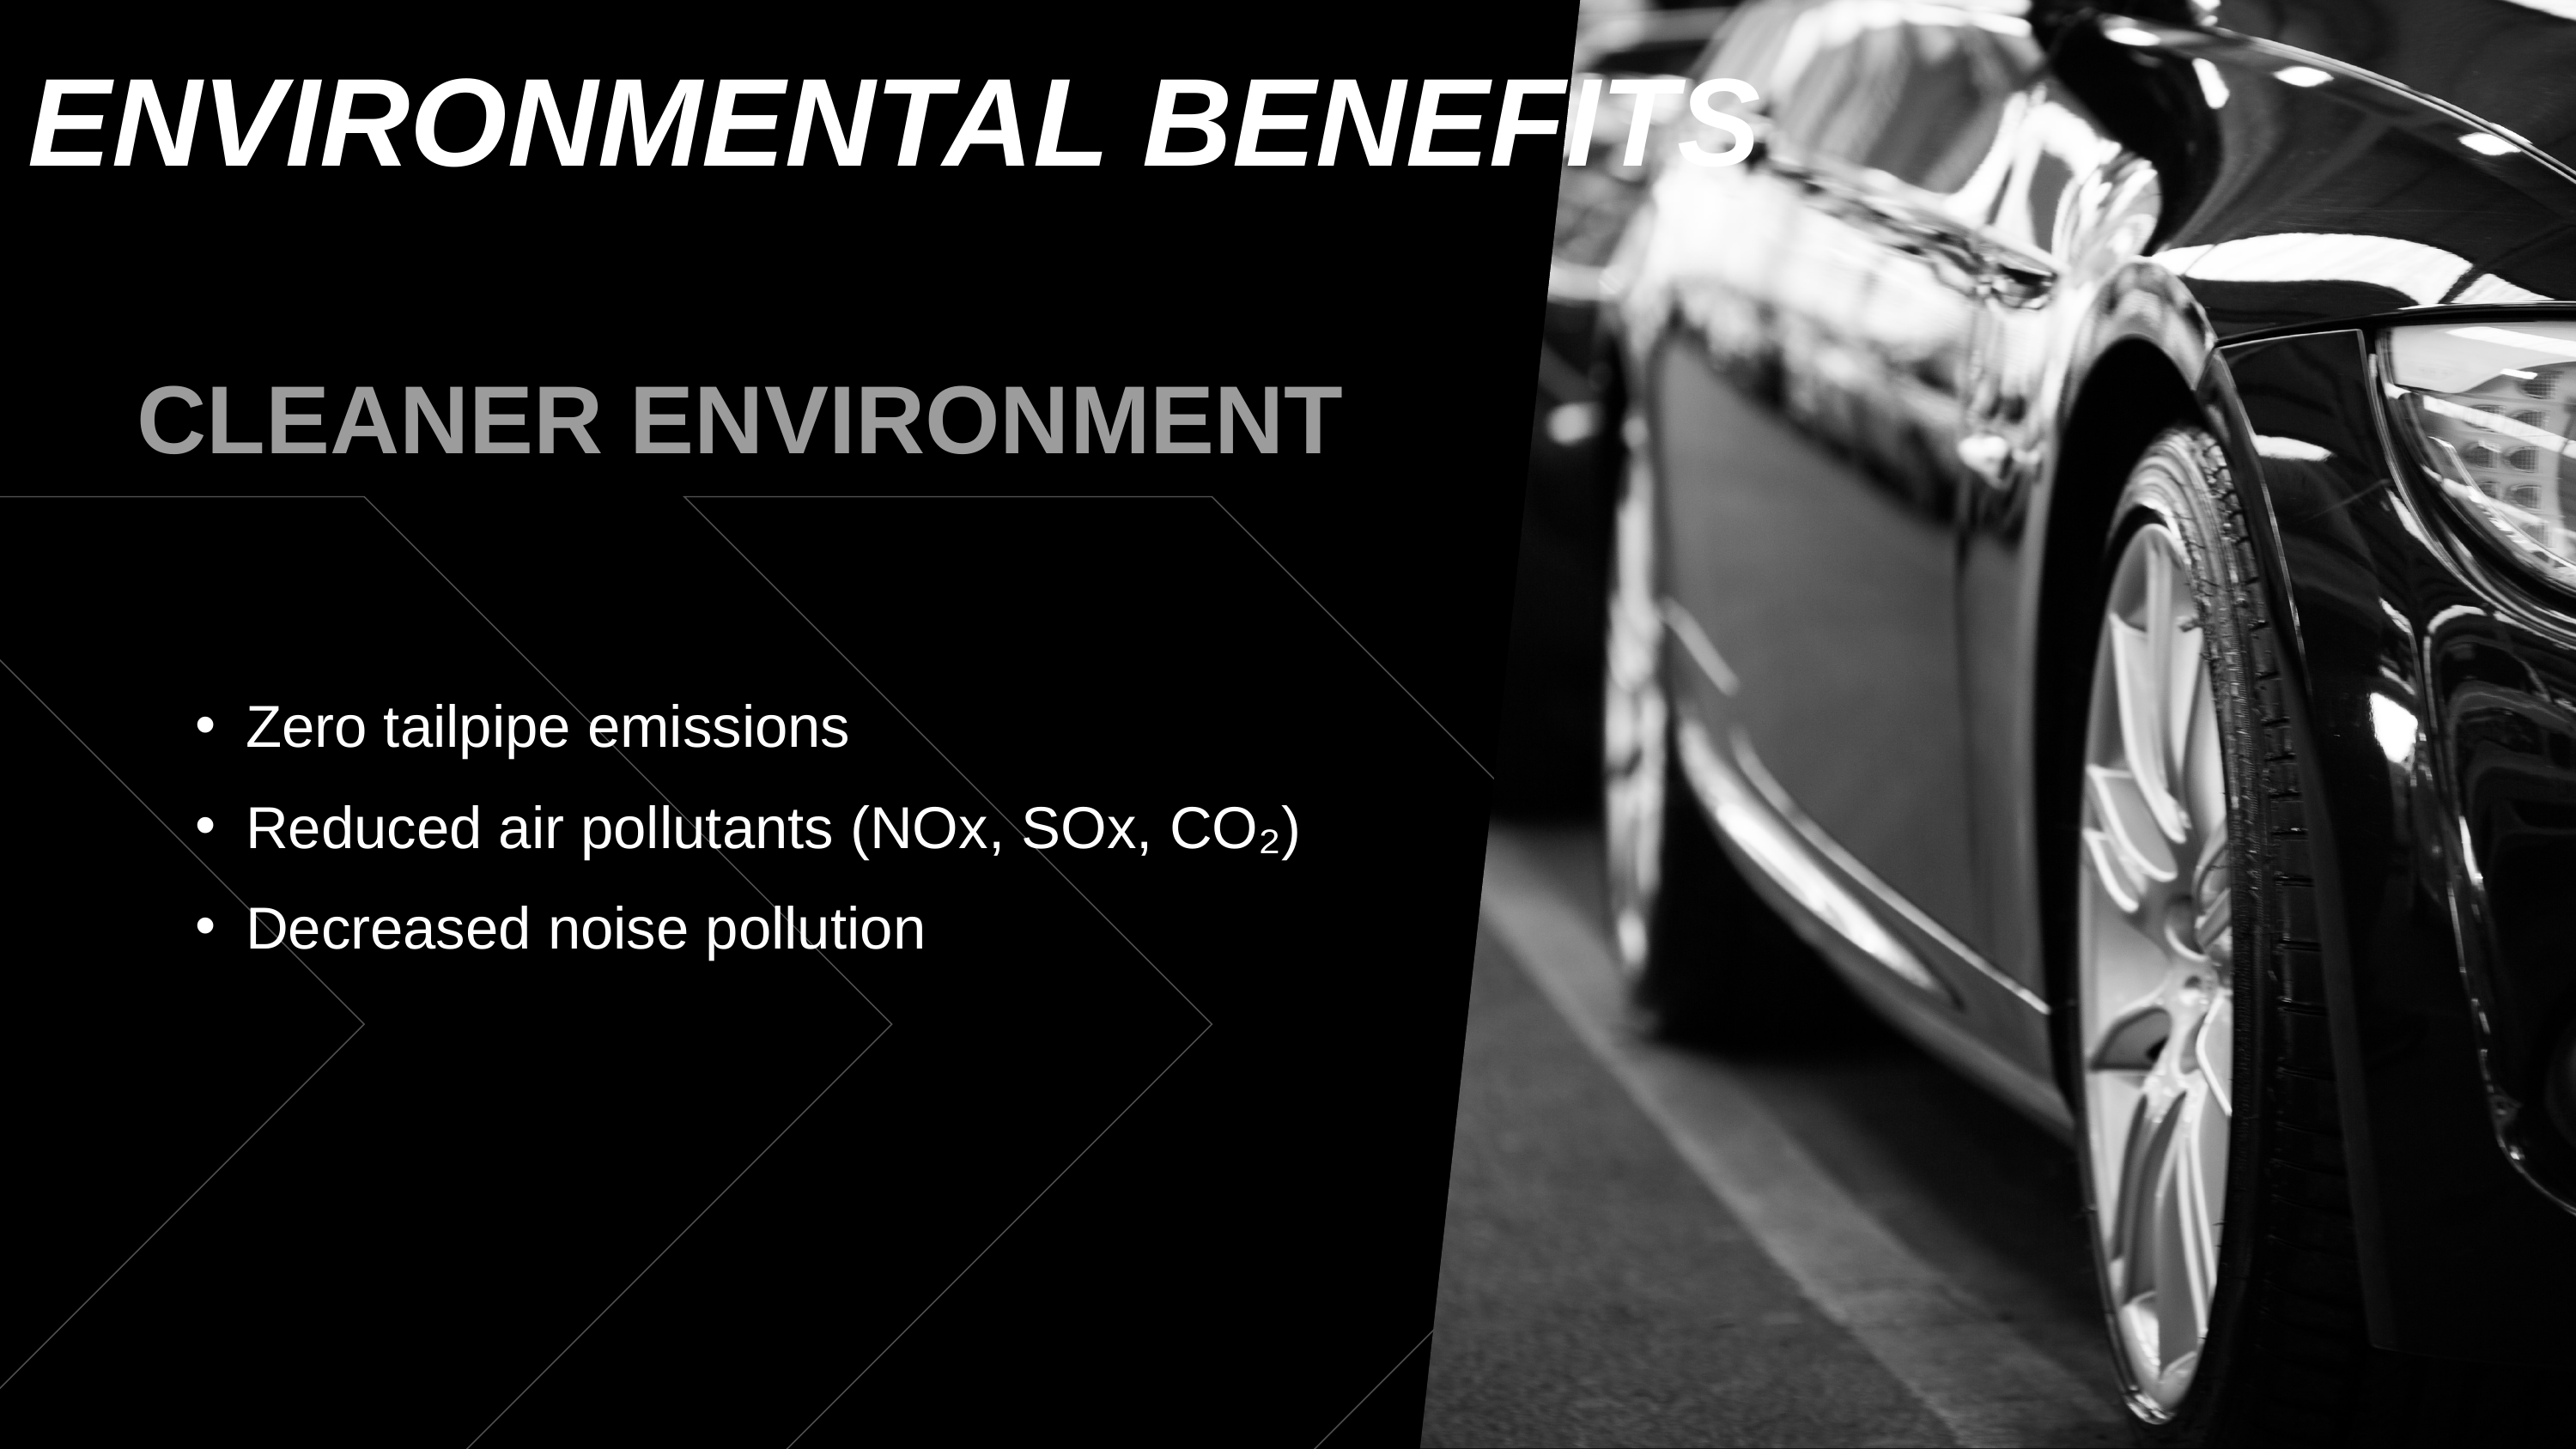

ENVIRONMENTAL BENEFITS

CLEANER ENVIRONMENT

Zero tailpipe emissions
Reduced air pollutants (NOx, SOx, CO₂)
Decreased noise pollution